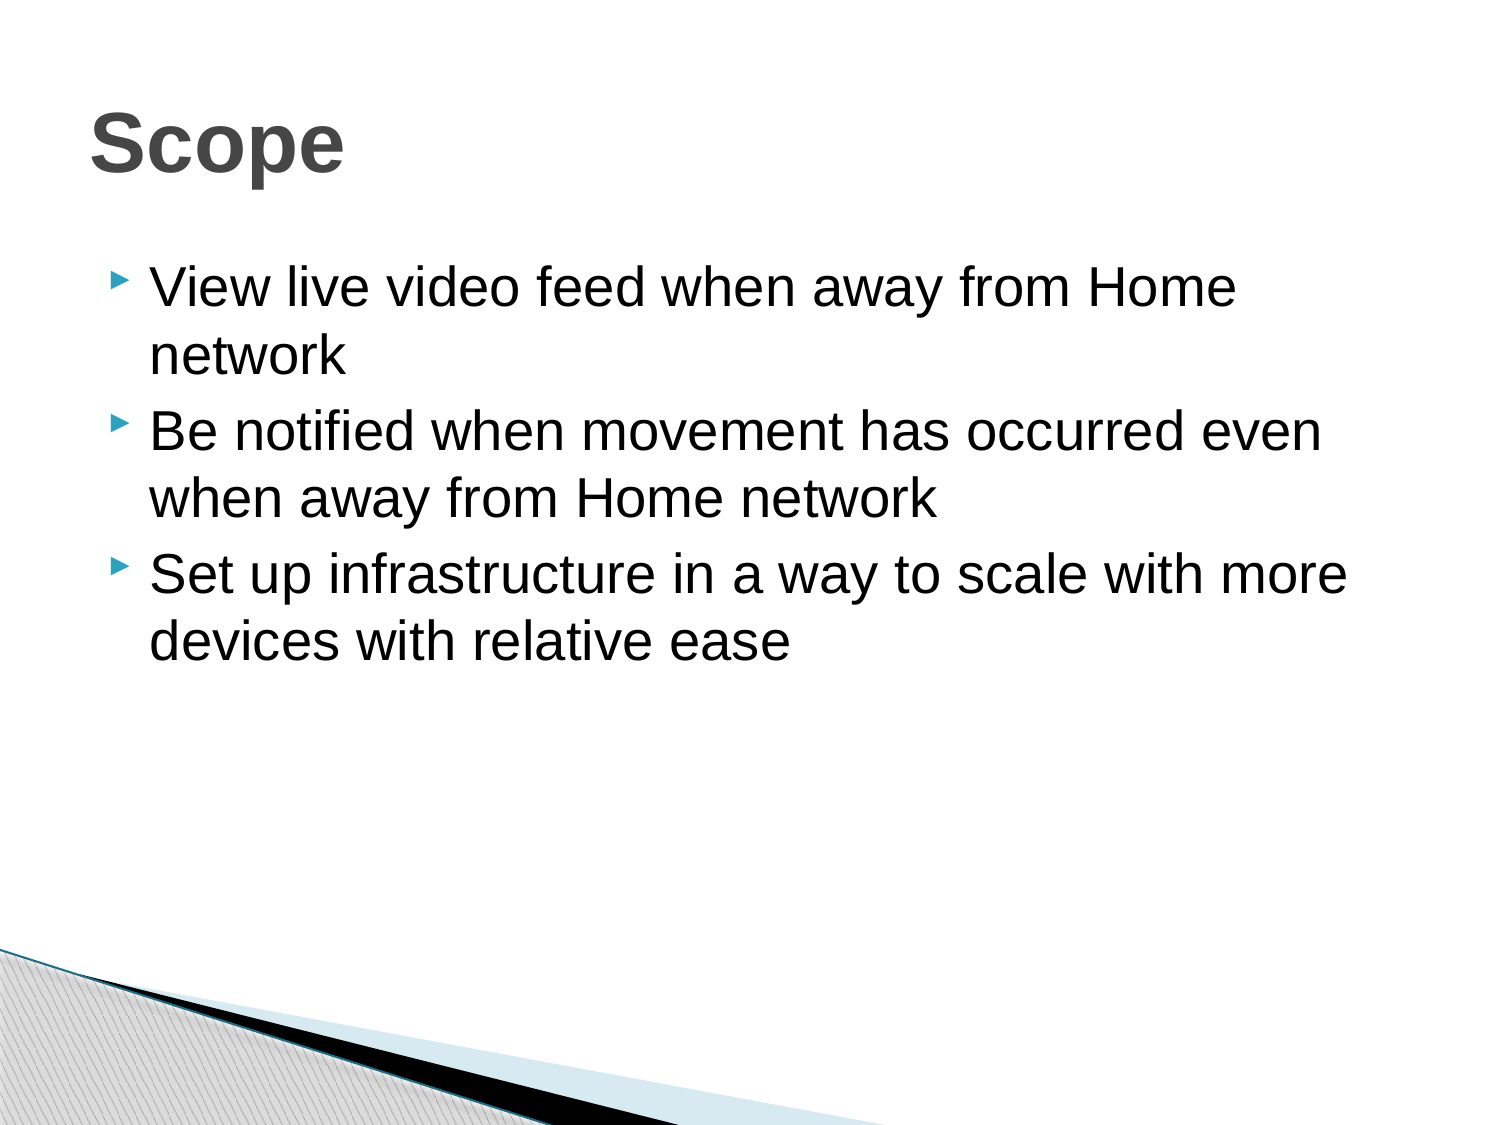

# Scope
View live video feed when away from Home network
Be notified when movement has occurred even when away from Home network
Set up infrastructure in a way to scale with more devices with relative ease